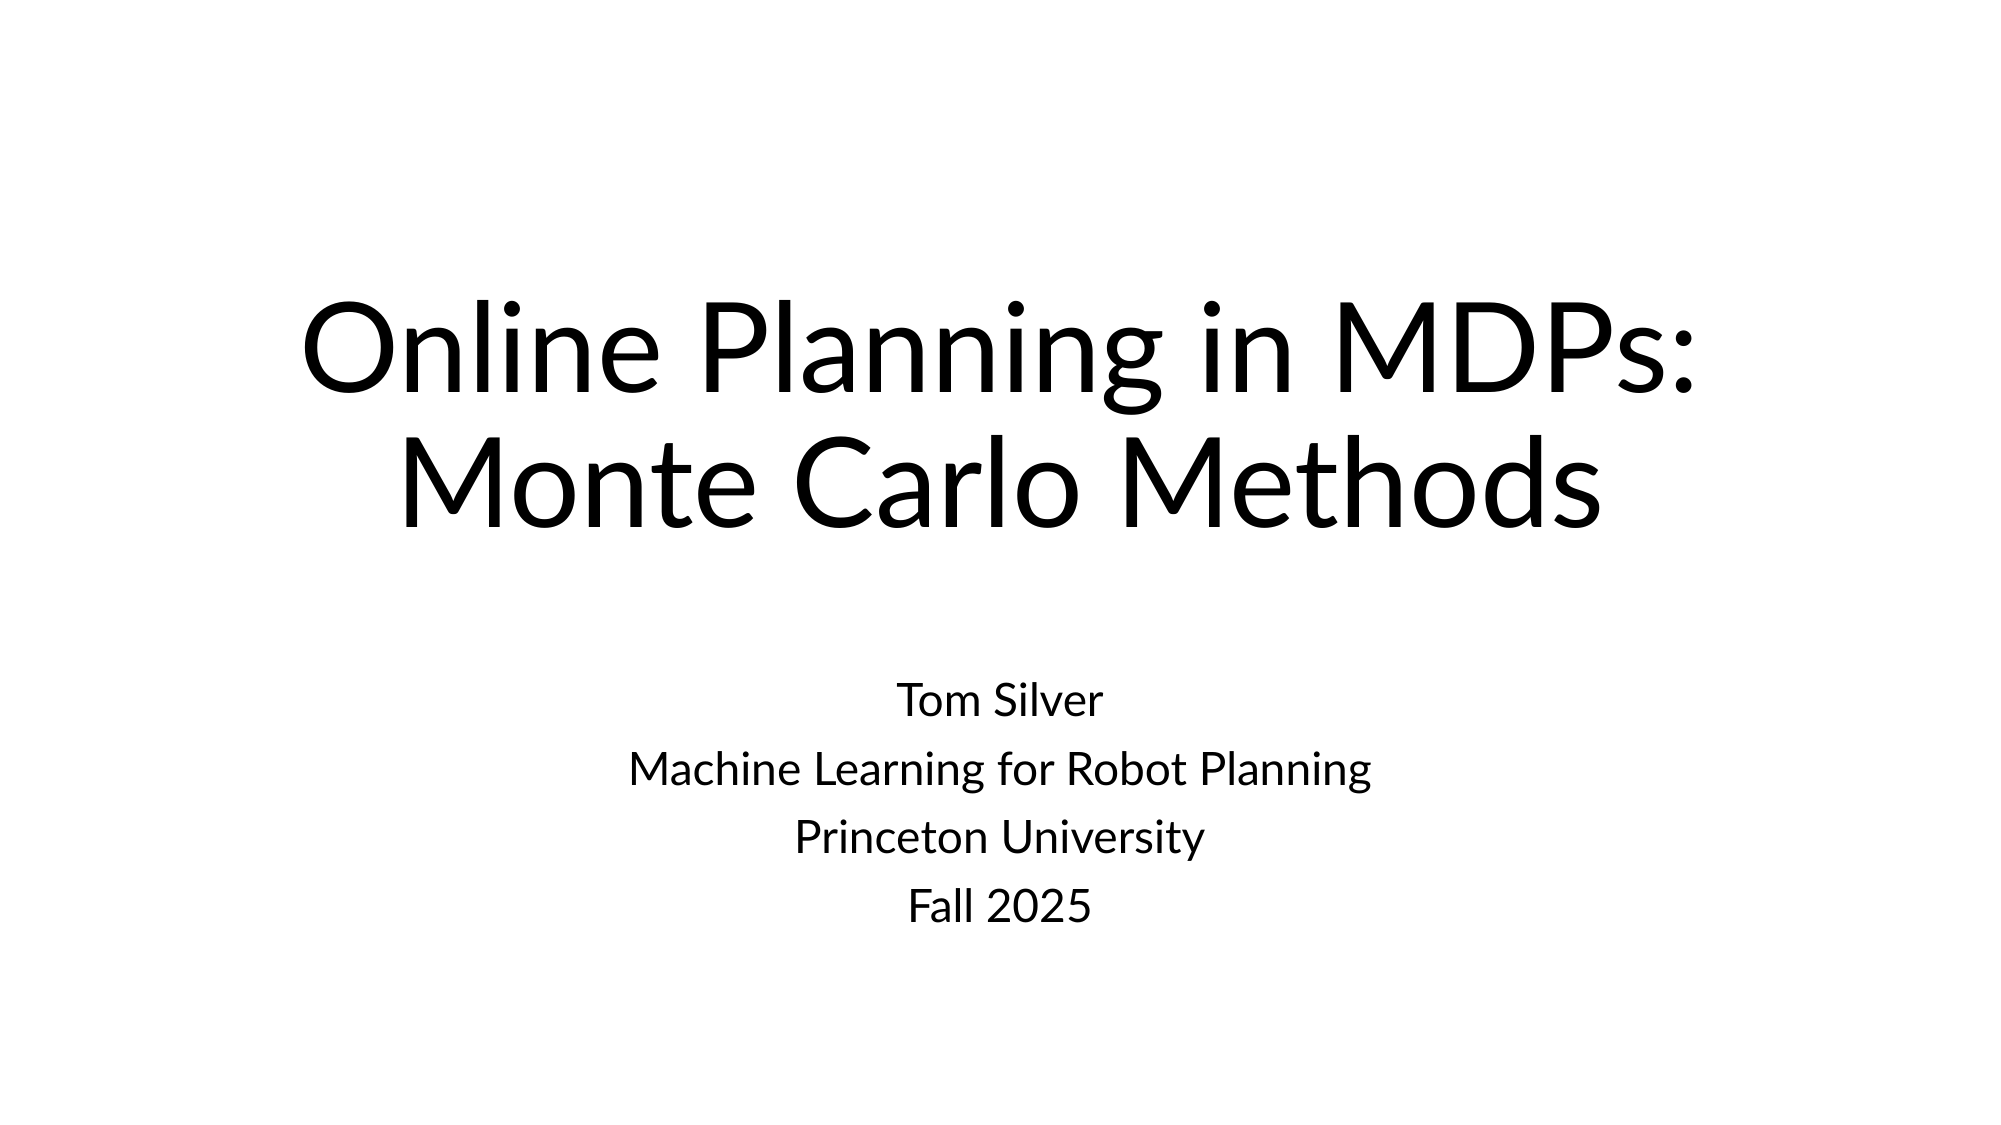

# Online Planning in MDPs: Monte Carlo Methods
Tom Silver
Machine Learning for Robot Planning
Princeton University
Fall 2025